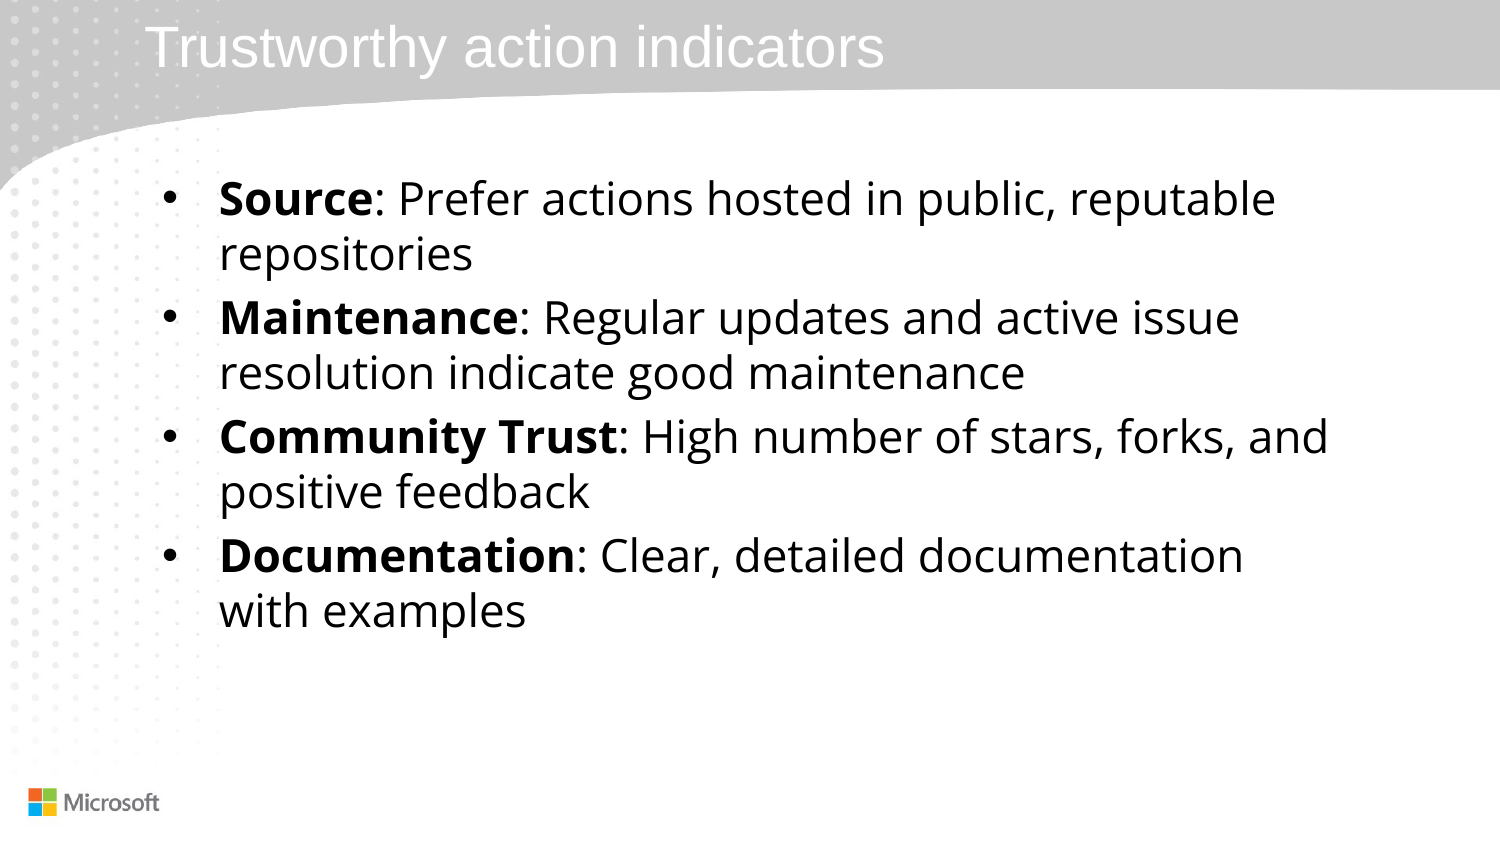

# Trustworthy action indicators
Source: Prefer actions hosted in public, reputable repositories
Maintenance: Regular updates and active issue resolution indicate good maintenance
Community Trust: High number of stars, forks, and positive feedback
Documentation: Clear, detailed documentation with examples